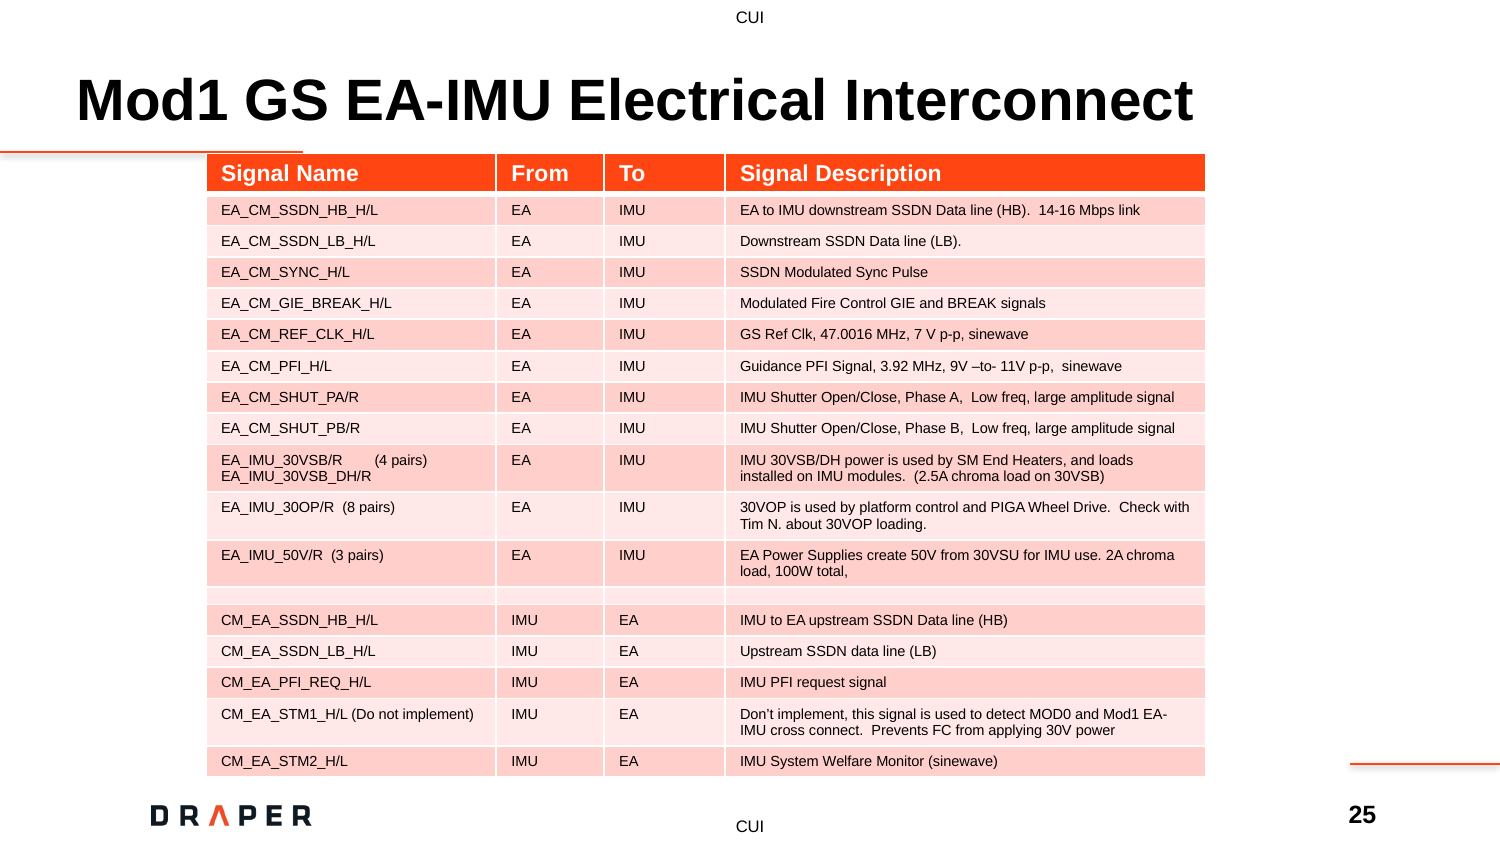

# Mod1 GS EA-IMU Electrical Interconnect
| Signal Name | From | To | Signal Description |
| --- | --- | --- | --- |
| EA\_CM\_SSDN\_HB\_H/L | EA | IMU | EA to IMU downstream SSDN Data line (HB). 14-16 Mbps link |
| EA\_CM\_SSDN\_LB\_H/L | EA | IMU | Downstream SSDN Data line (LB). |
| EA\_CM\_SYNC\_H/L | EA | IMU | SSDN Modulated Sync Pulse |
| EA\_CM\_GIE\_BREAK\_H/L | EA | IMU | Modulated Fire Control GIE and BREAK signals |
| EA\_CM\_REF\_CLK\_H/L | EA | IMU | GS Ref Clk, 47.0016 MHz, 7 V p-p, sinewave |
| EA\_CM\_PFI\_H/L | EA | IMU | Guidance PFI Signal, 3.92 MHz, 9V –to- 11V p-p, sinewave |
| EA\_CM\_SHUT\_PA/R | EA | IMU | IMU Shutter Open/Close, Phase A, Low freq, large amplitude signal |
| EA\_CM\_SHUT\_PB/R | EA | IMU | IMU Shutter Open/Close, Phase B, Low freq, large amplitude signal |
| EA\_IMU\_30VSB/R (4 pairs) EA\_IMU\_30VSB\_DH/R | EA | IMU | IMU 30VSB/DH power is used by SM End Heaters, and loads installed on IMU modules. (2.5A chroma load on 30VSB) |
| EA\_IMU\_30OP/R (8 pairs) | EA | IMU | 30VOP is used by platform control and PIGA Wheel Drive. Check with Tim N. about 30VOP loading. |
| EA\_IMU\_50V/R (3 pairs) | EA | IMU | EA Power Supplies create 50V from 30VSU for IMU use. 2A chroma load, 100W total, |
|  |  |  |  |
| CM\_EA\_SSDN\_HB\_H/L | IMU | EA | IMU to EA upstream SSDN Data line (HB) |
| CM\_EA\_SSDN\_LB\_H/L | IMU | EA | Upstream SSDN data line (LB) |
| CM\_EA\_PFI\_REQ\_H/L | IMU | EA | IMU PFI request signal |
| CM\_EA\_STM1\_H/L (Do not implement) | IMU | EA | Don’t implement, this signal is used to detect MOD0 and Mod1 EA-IMU cross connect. Prevents FC from applying 30V power |
| CM\_EA\_STM2\_H/L | IMU | EA | IMU System Welfare Monitor (sinewave) |
25